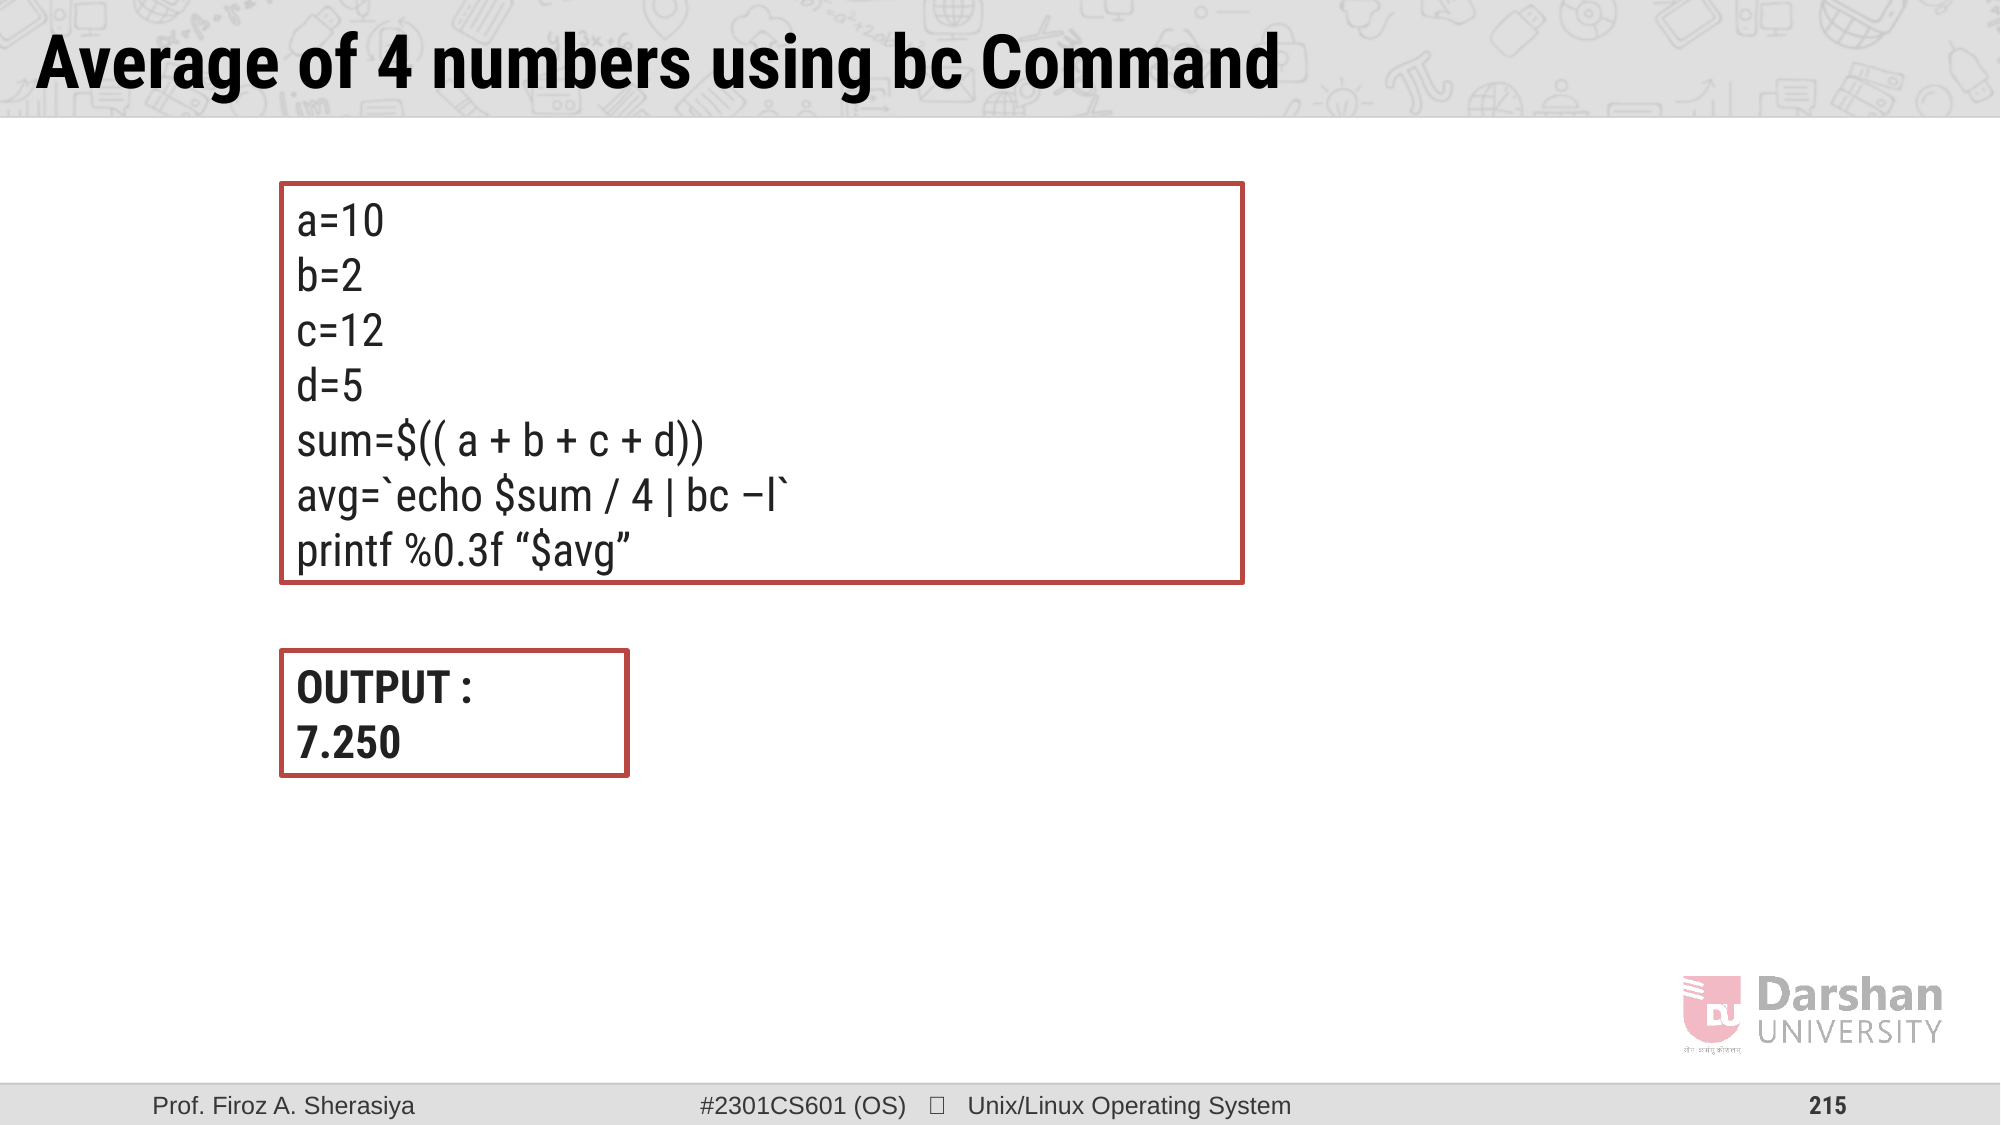

# Average of 4 numbers using bc Command

a=10
b=2
c=12
d=5
sum=$(( a + b + c + d))
avg=`echo $sum / 4 | bc –l`
printf %0.3f “$avg”
OUTPUT :
7.250